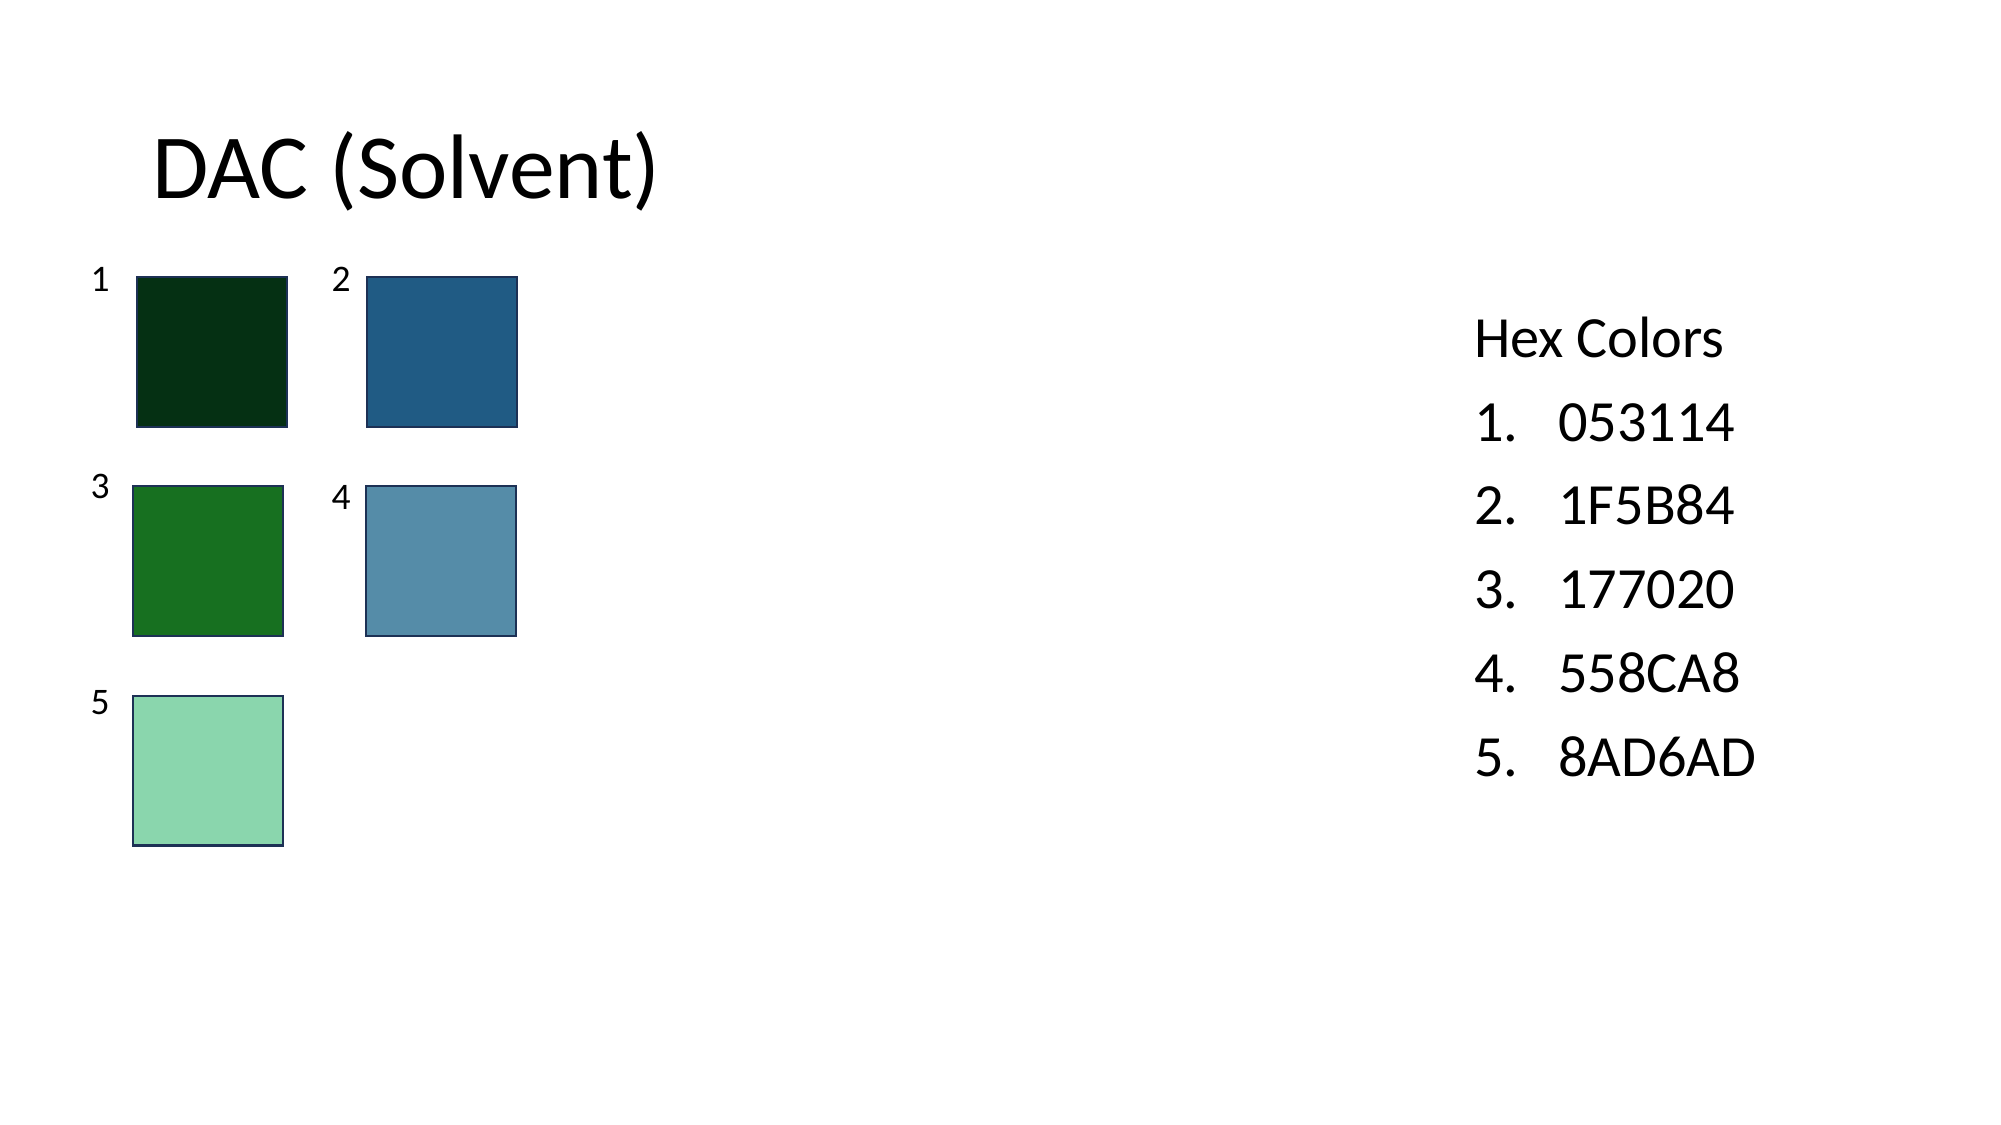

# DAC (Solvent)
1
2

Hex Colors
053114
1F5B84
177020
558CA8
8AD6AD

3
4

5